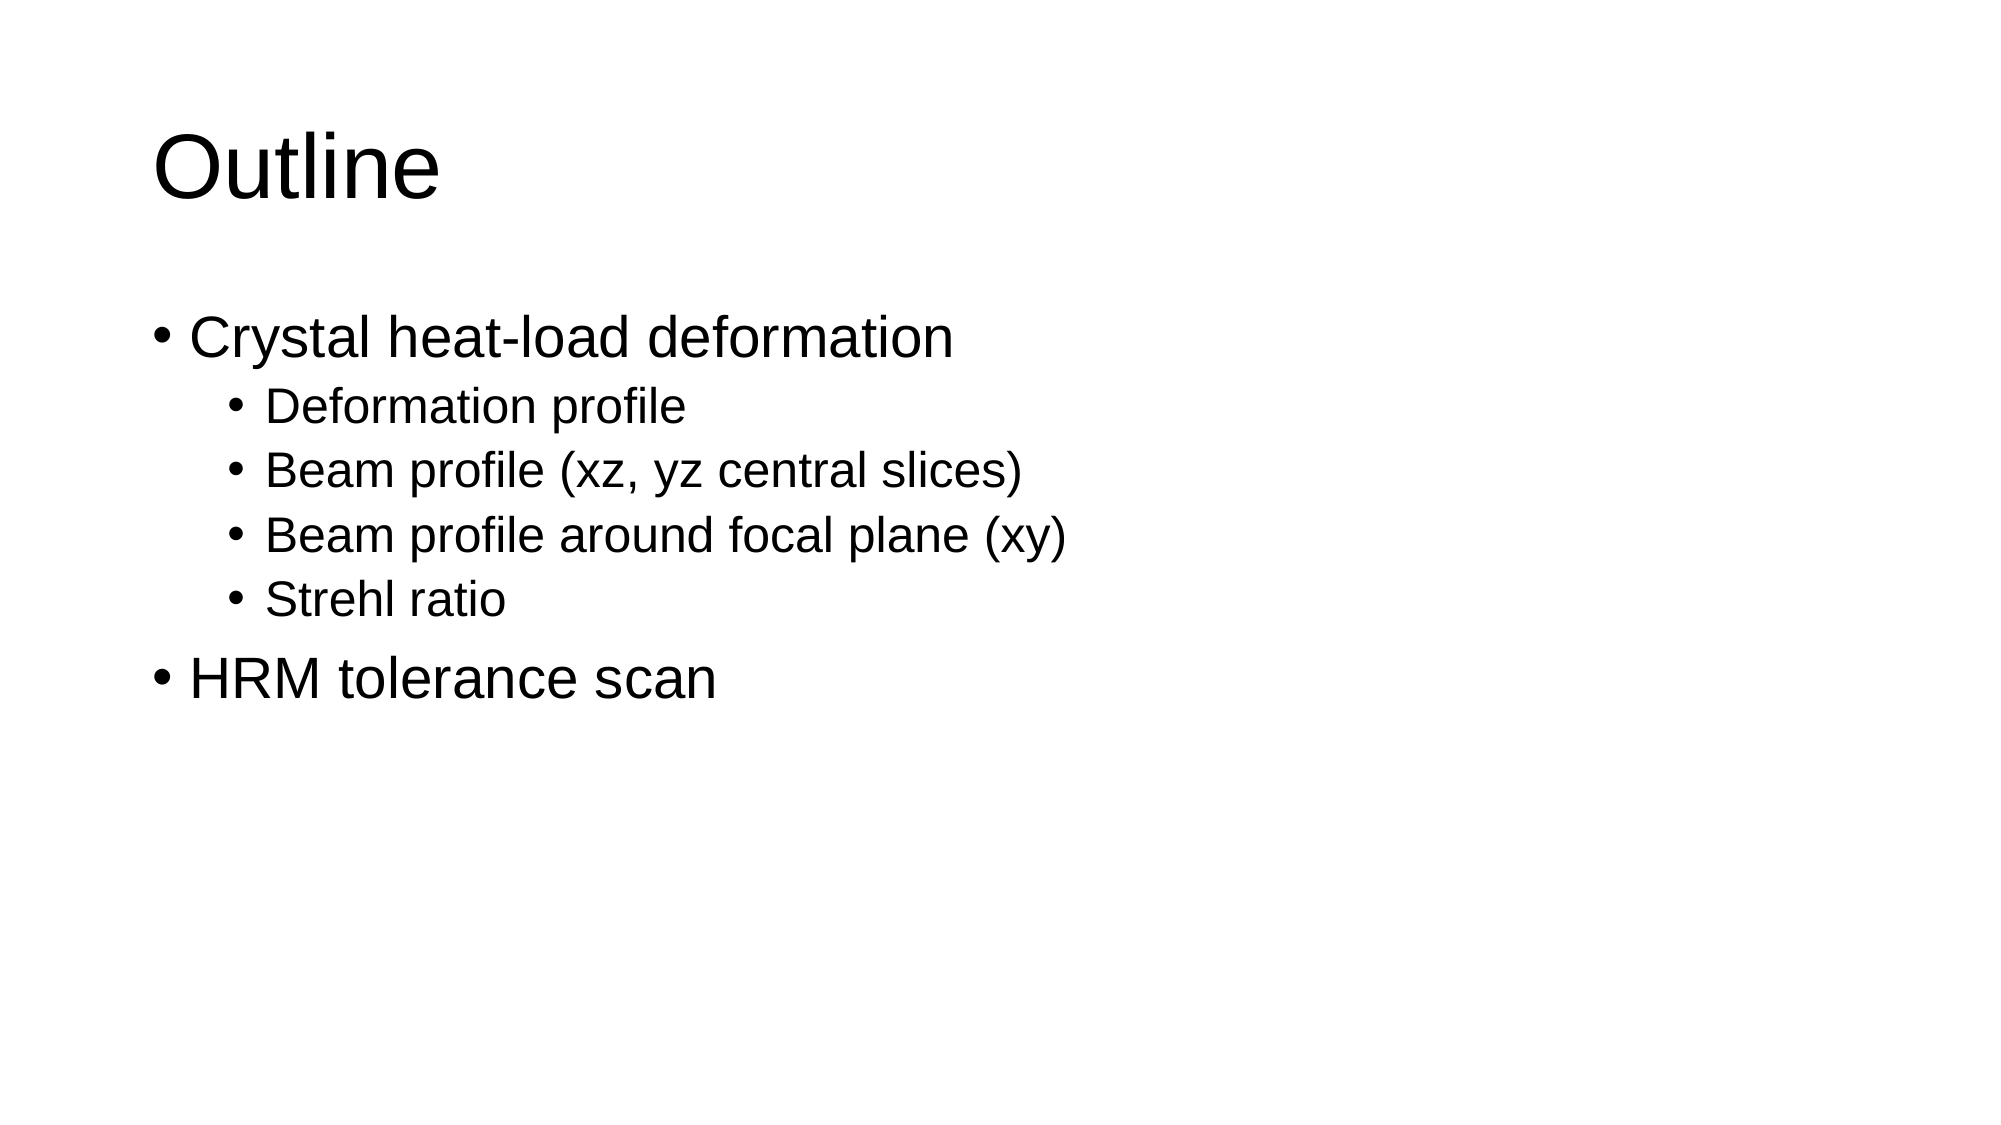

# Outline
Crystal heat-load deformation
Deformation profile
Beam profile (xz, yz central slices)
Beam profile around focal plane (xy)
Strehl ratio
HRM tolerance scan